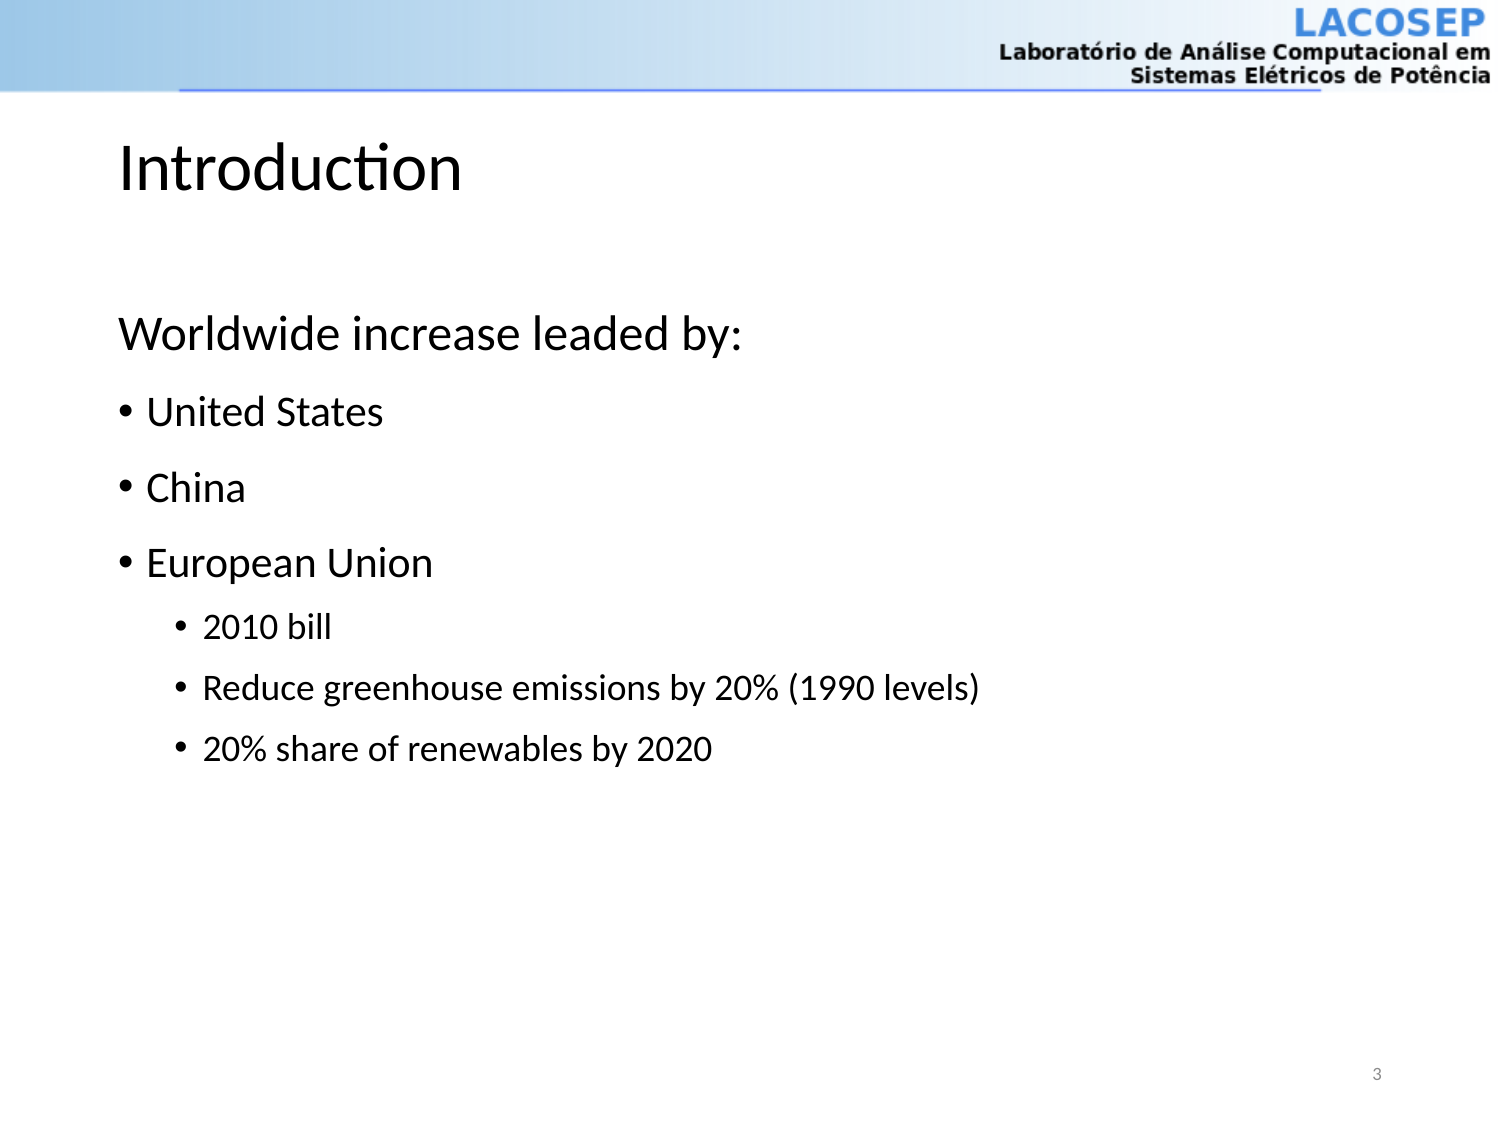

# Introduction
Worldwide increase leaded by:
United States
China
European Union
2010 bill
Reduce greenhouse emissions by 20% (1990 levels)
20% share of renewables by 2020
3